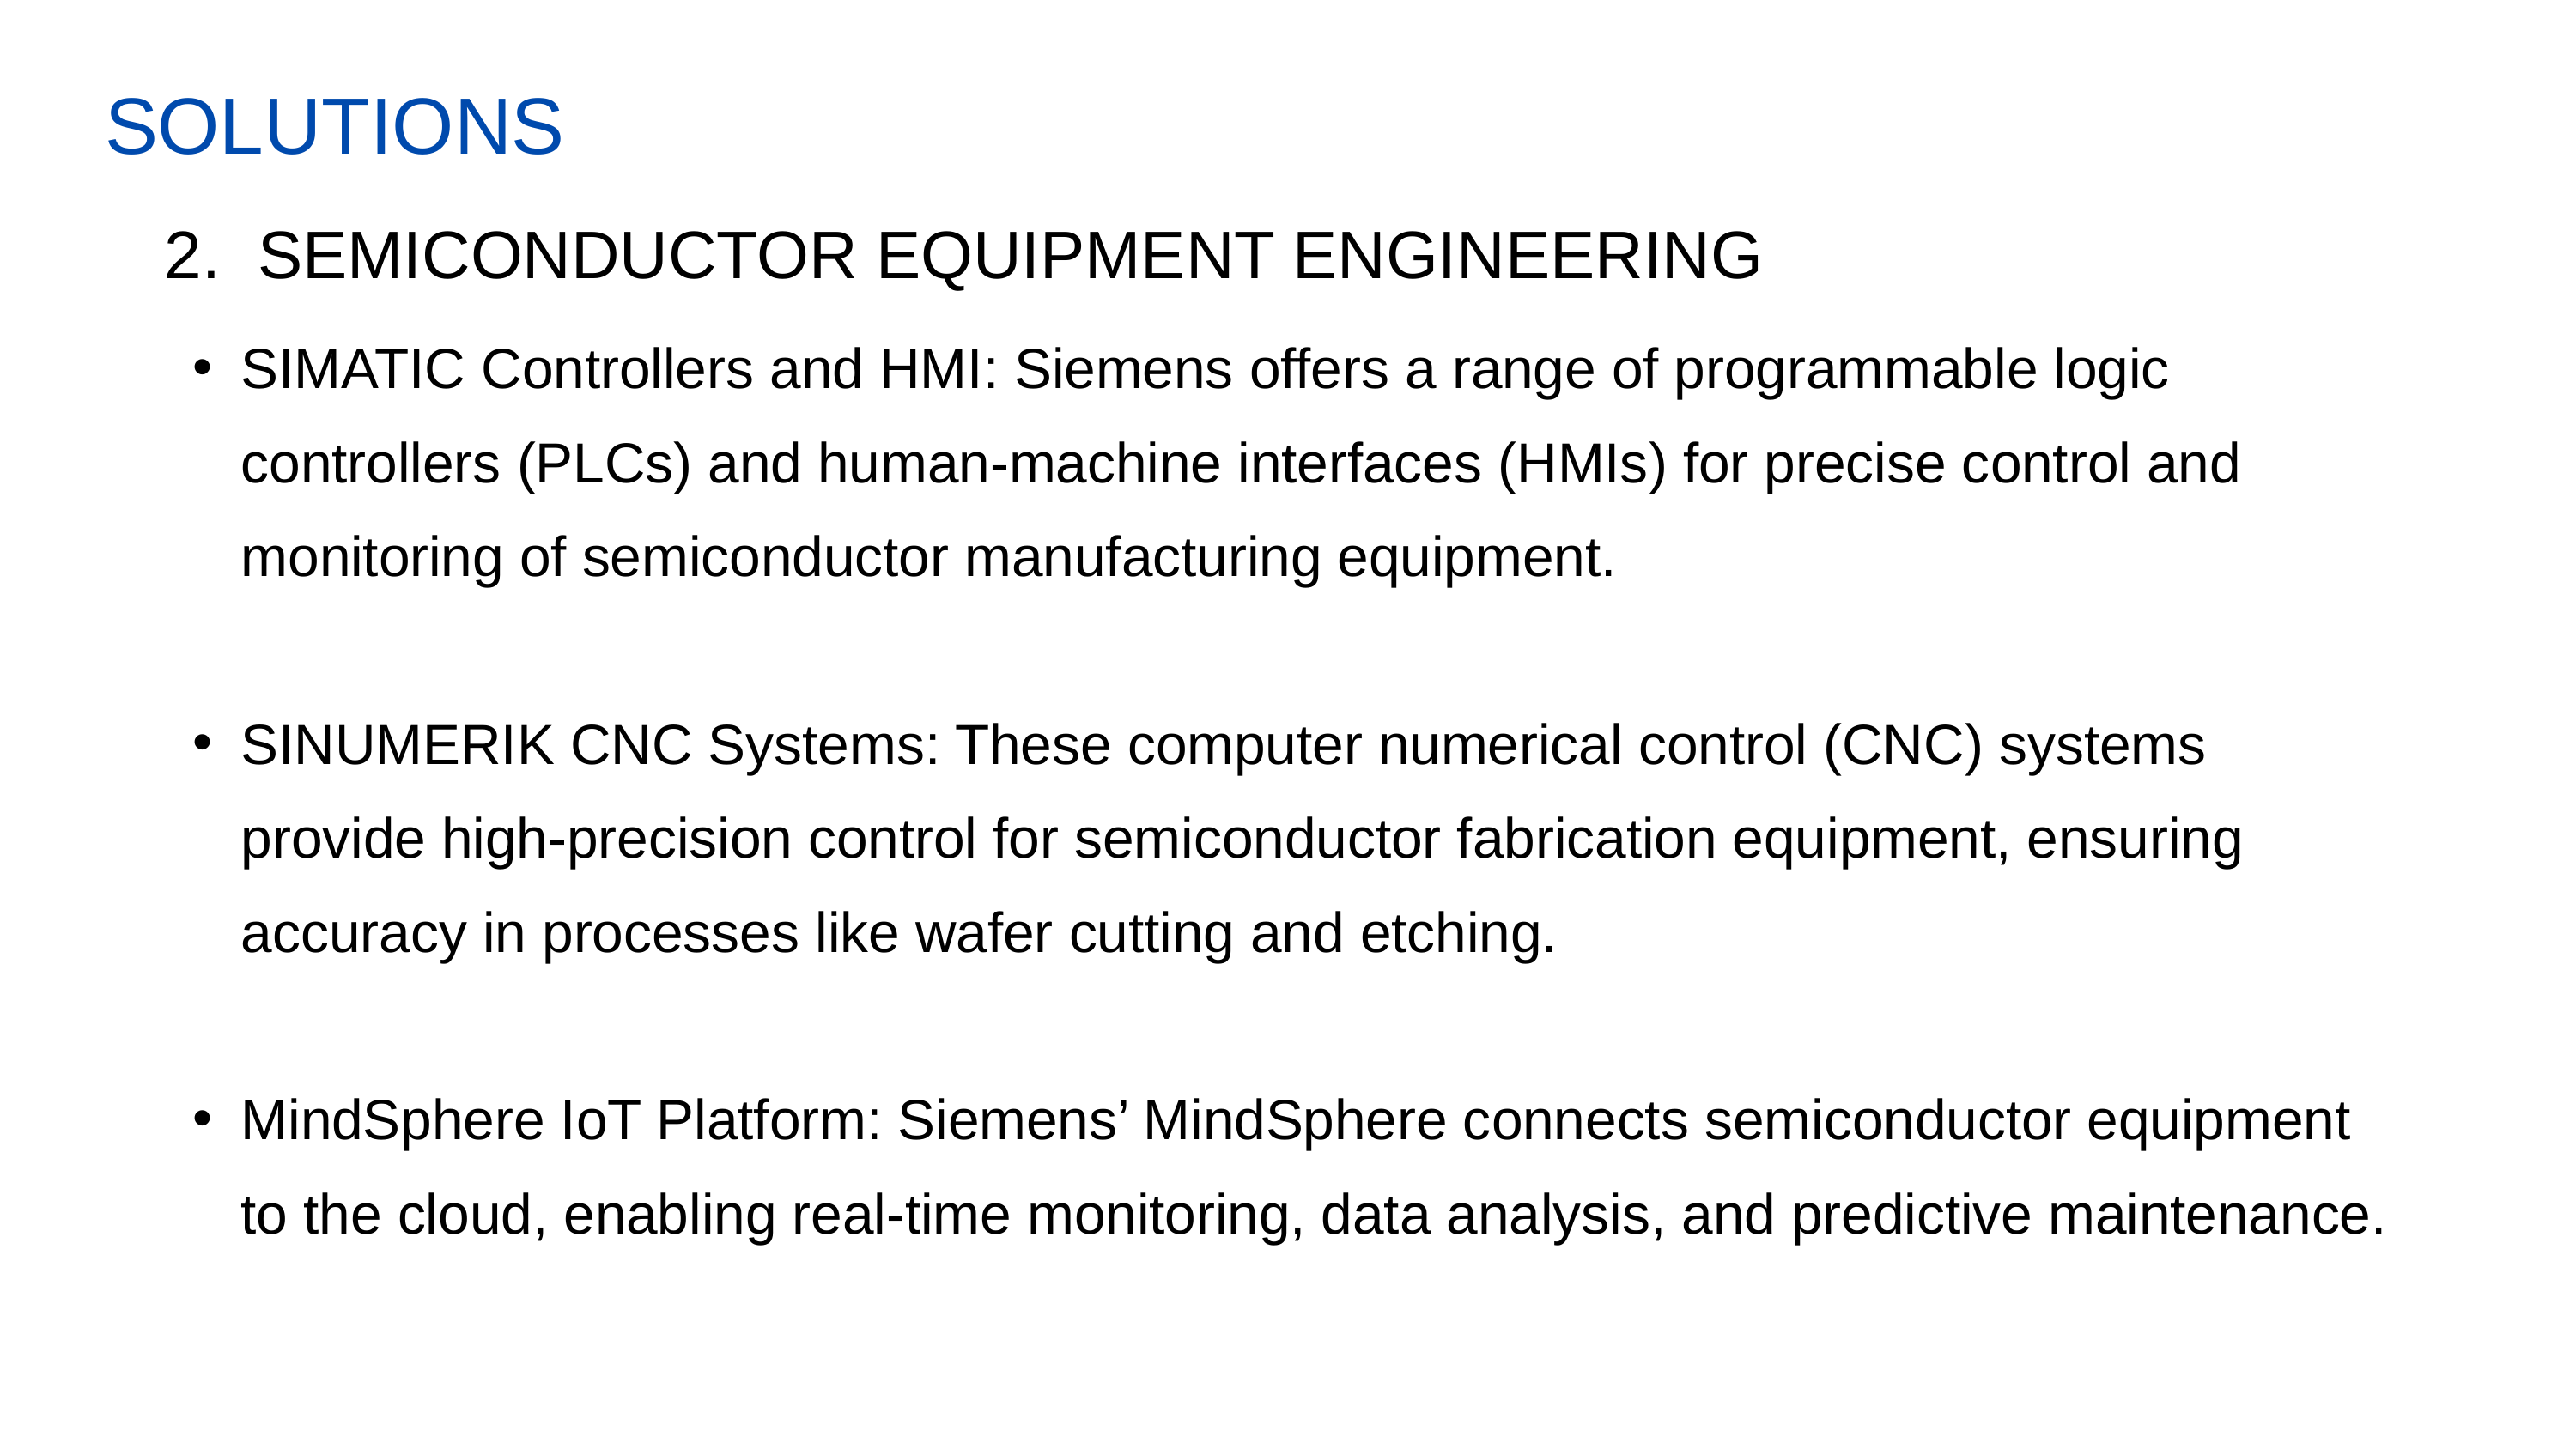

SOLUTIONS
2.  SEMICONDUCTOR EQUIPMENT ENGINEERING
SIMATIC Controllers and HMI: Siemens offers a range of programmable logic controllers (PLCs) and human-machine interfaces (HMIs) for precise control and monitoring of semiconductor manufacturing equipment.

SINUMERIK CNC Systems: These computer numerical control (CNC) systems provide high-precision control for semiconductor fabrication equipment, ensuring accuracy in processes like wafer cutting and etching.

MindSphere IoT Platform: Siemens’ MindSphere connects semiconductor equipment to the cloud, enabling real-time monitoring, data analysis, and predictive maintenance.